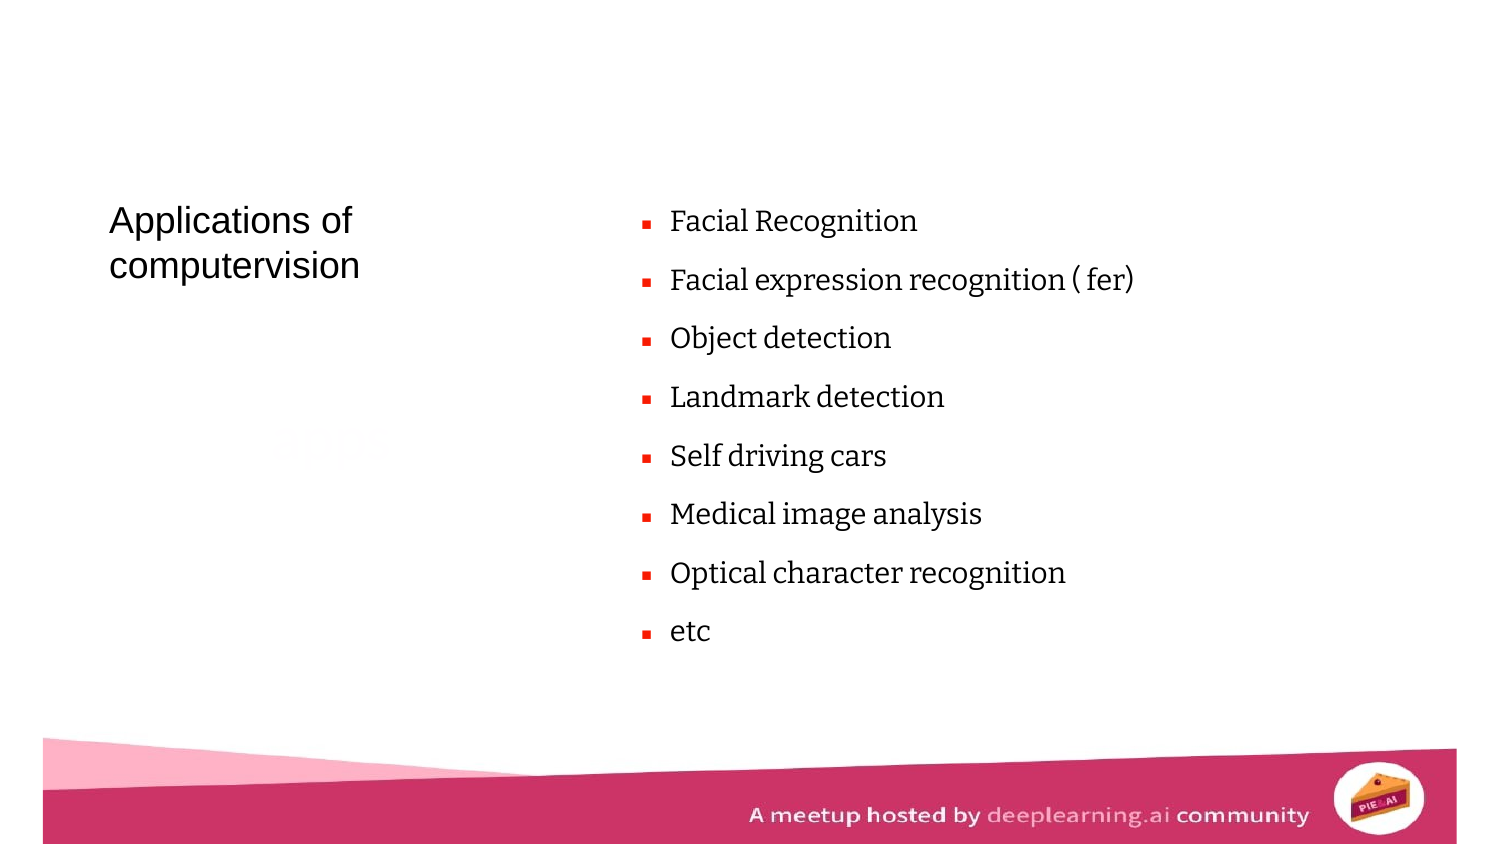

Facial Recognition
Facial expression recognition ( fer)
Object detection
Landmark detection
Self driving cars
Medical image analysis
Optical character recognition
etc
Applications of computervision
 apps